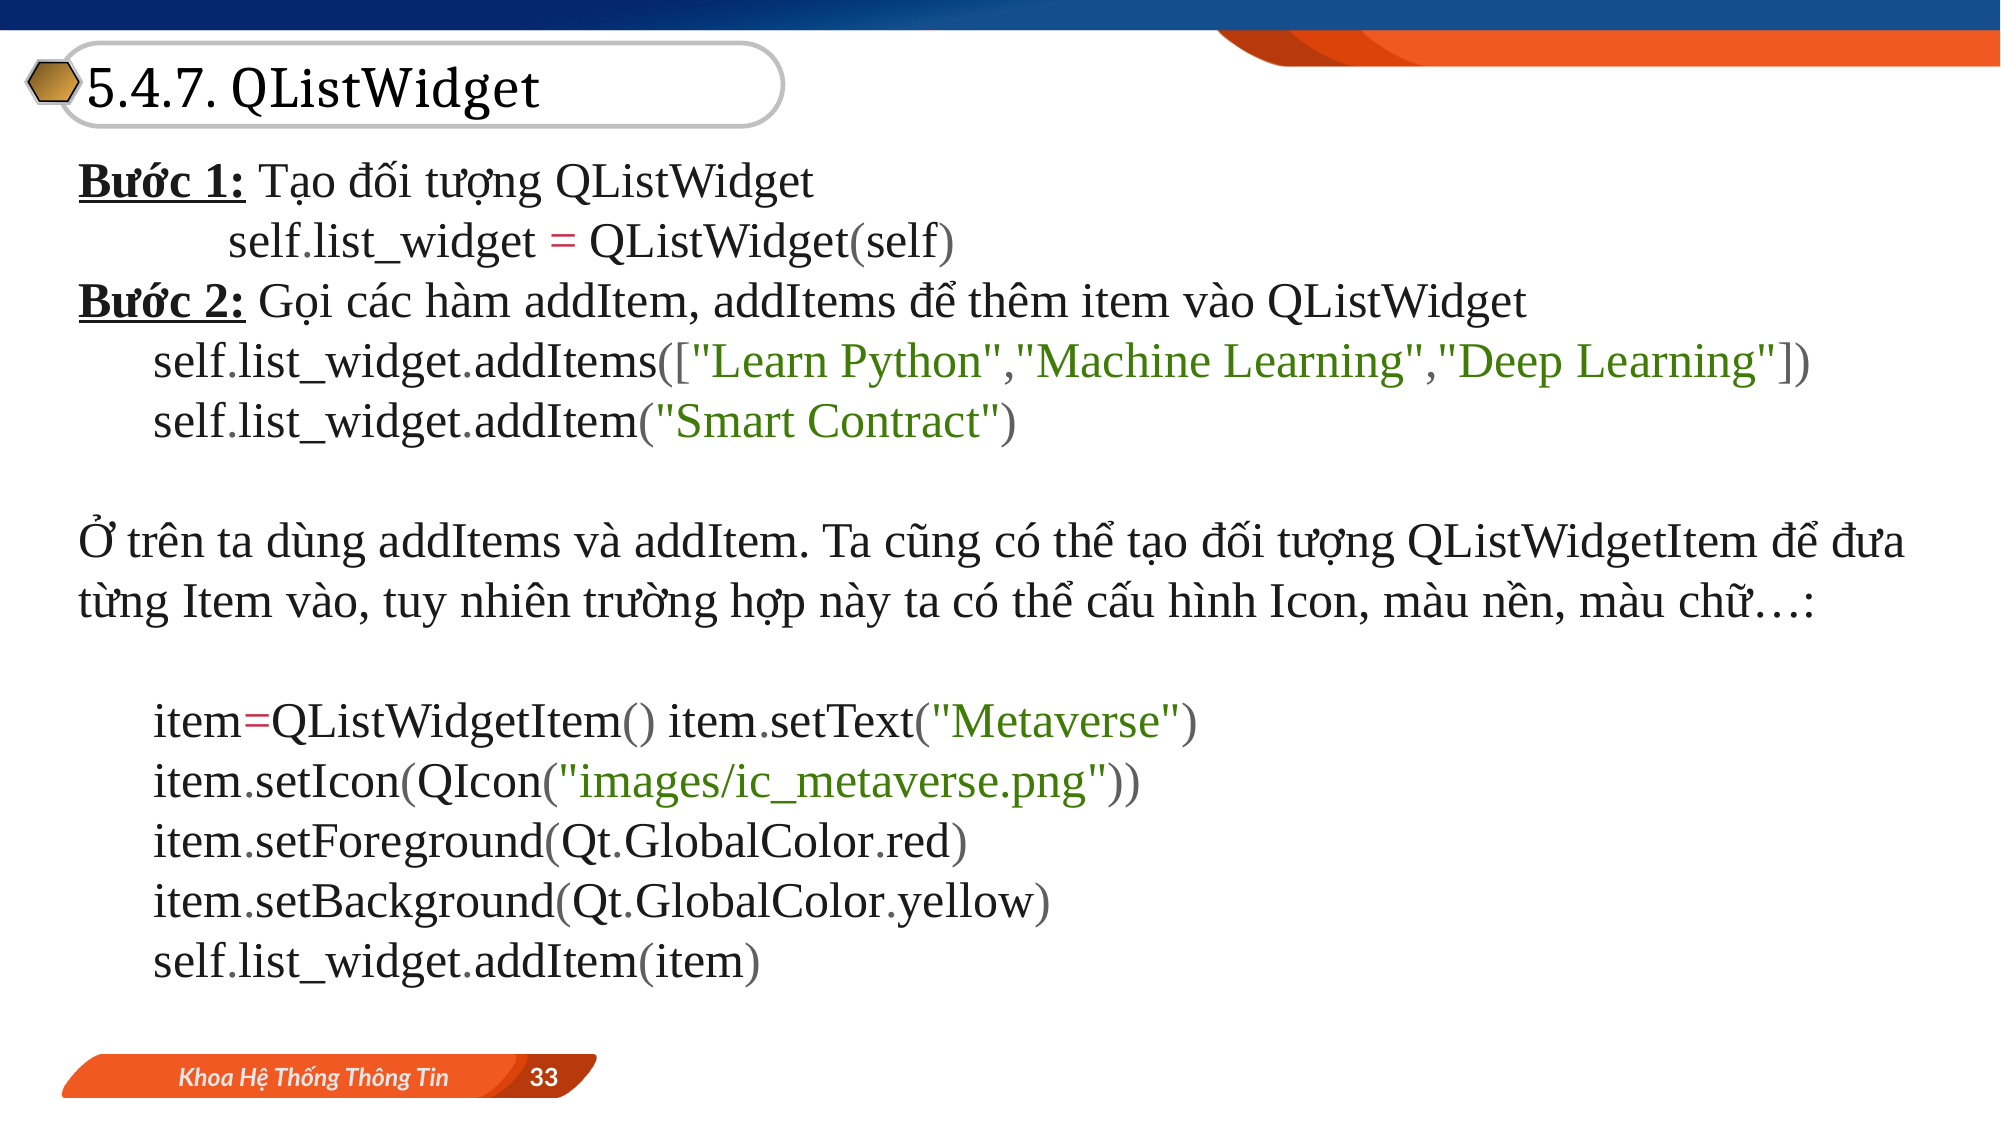

5.4.7. QListWidget

Bước 1: Tạo đối tượng QListWidget
	self.list_widget = QListWidget(self)
Bước 2: Gọi các hàm addItem, addItems để thêm item vào QListWidget
self.list_widget.addItems(["Learn Python","Machine Learning","Deep Learning"]) self.list_widget.addItem("Smart Contract")

Ở trên ta dùng addItems và addItem. Ta cũng có thể tạo đối tượng QListWidgetItem để đưa từng Item vào, tuy nhiên trường hợp này ta có thể cấu hình Icon, màu nền, màu chữ…:

item=QListWidgetItem() item.setText("Metaverse") item.setIcon(QIcon("images/ic_metaverse.png"))
item.setForeground(Qt.GlobalColor.red)
item.setBackground(Qt.GlobalColor.yellow)
self.list_widget.addItem(item)
33
Khoa Hệ Thống Thông Tin